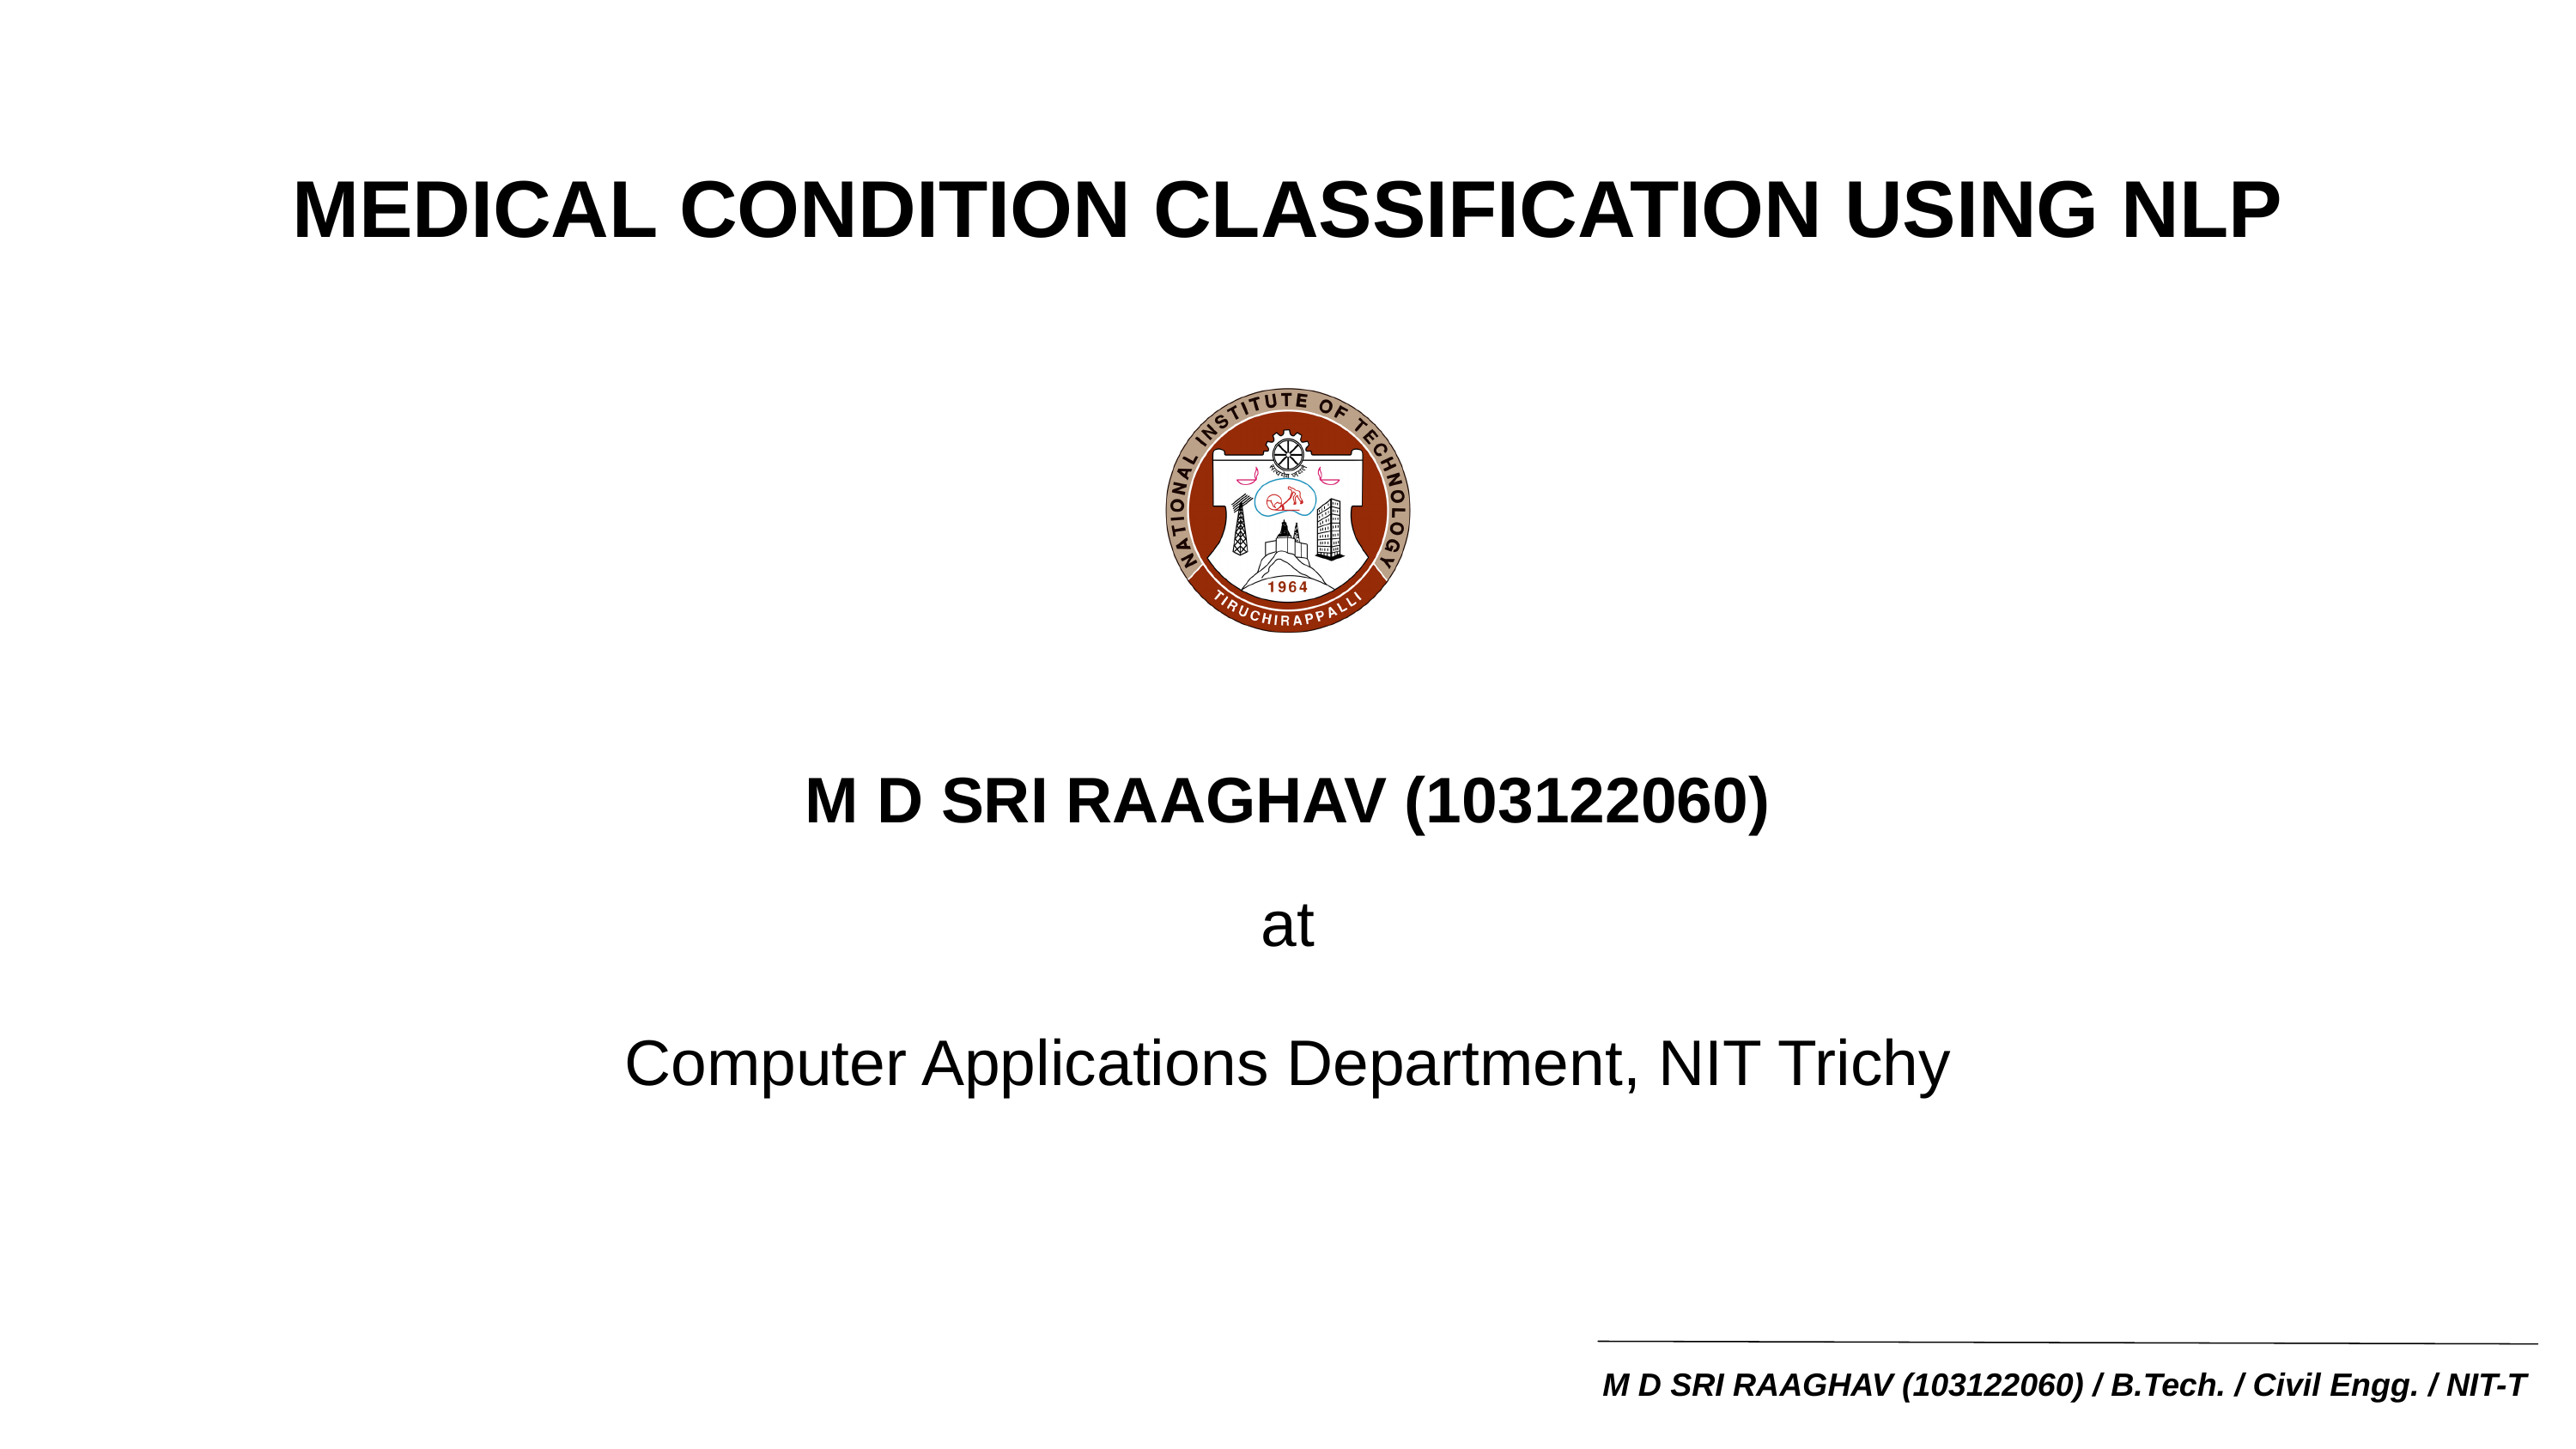

MEDICAL CONDITION CLASSIFICATION USING NLP

M D SRI RAAGHAV (103122060)

at

Computer Applications Department, NIT Trichy

M D SRI RAAGHAV (103122060) / B.Tech. / Civil Engg. / NIT-T